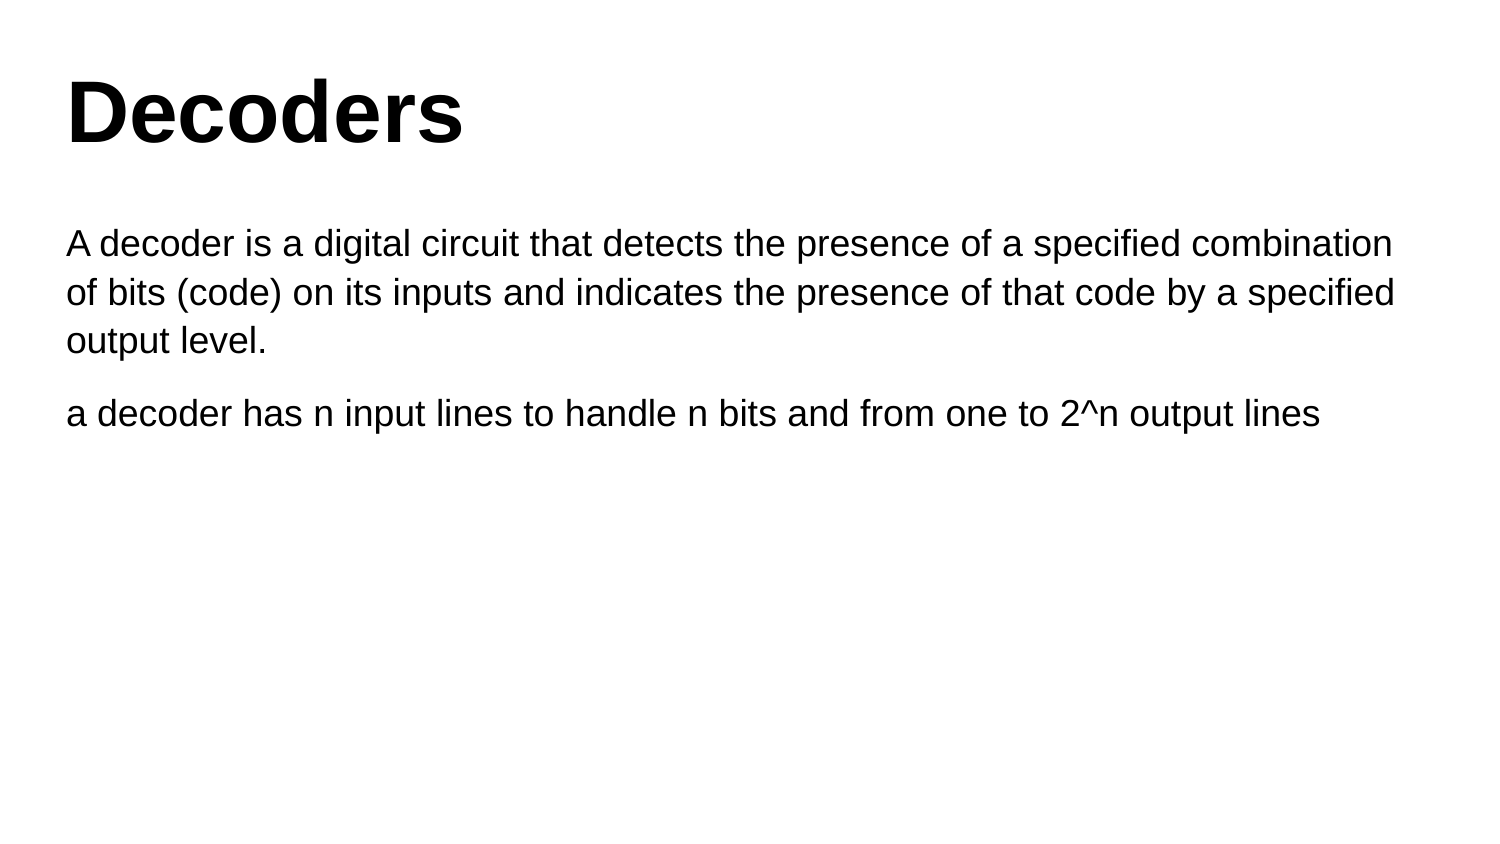

# Decoders
A decoder is a digital circuit that detects the presence of a specified combination of bits (code) on its inputs and indicates the presence of that code by a specified output level.
a decoder has n input lines to handle n bits and from one to 2^n output lines